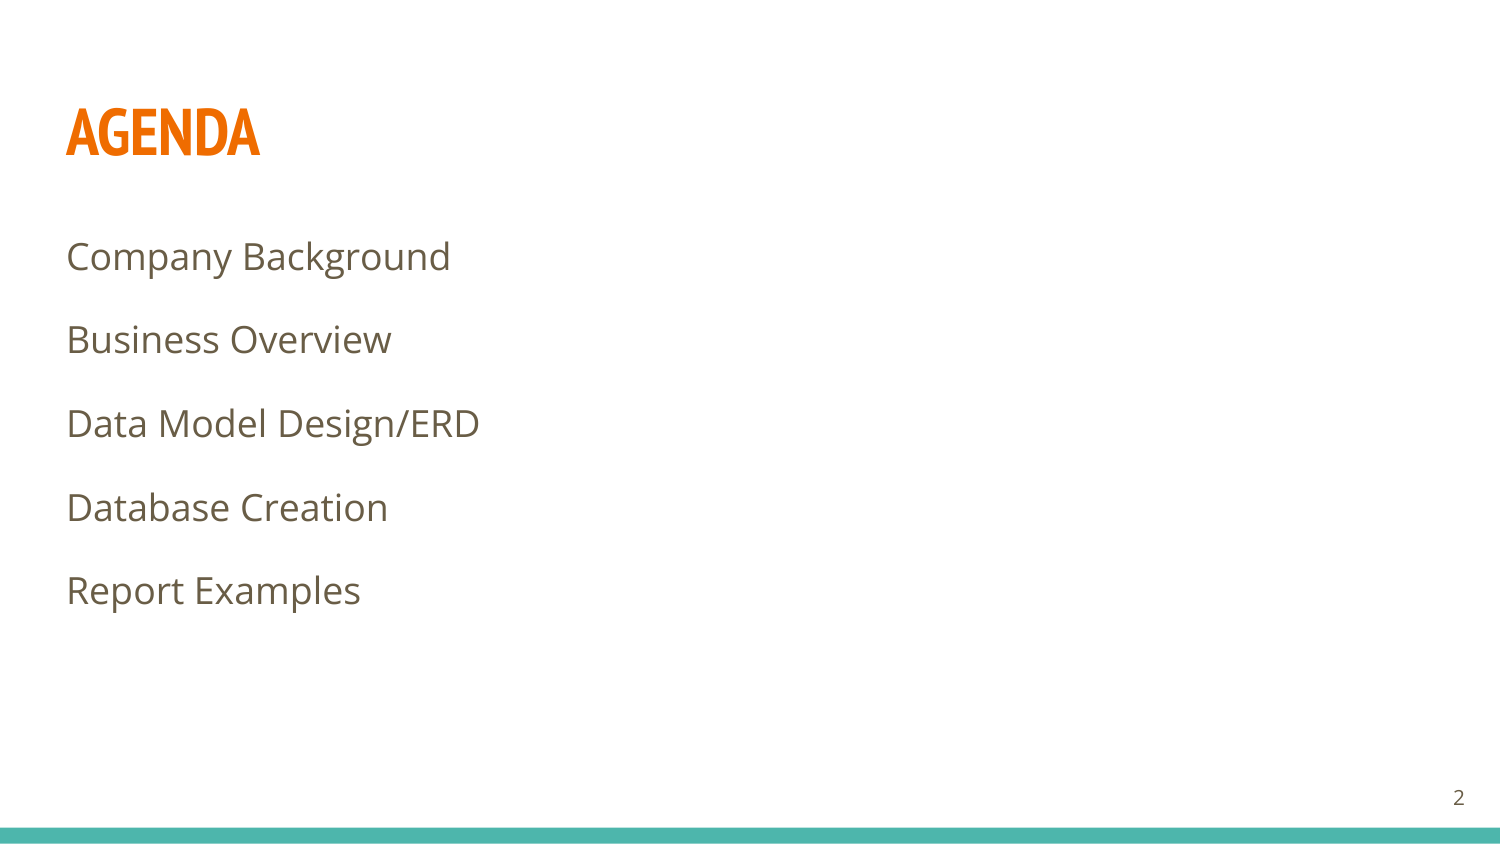

# AGENDA
Company Background
Business Overview
Data Model Design/ERD
Database Creation
Report Examples

2